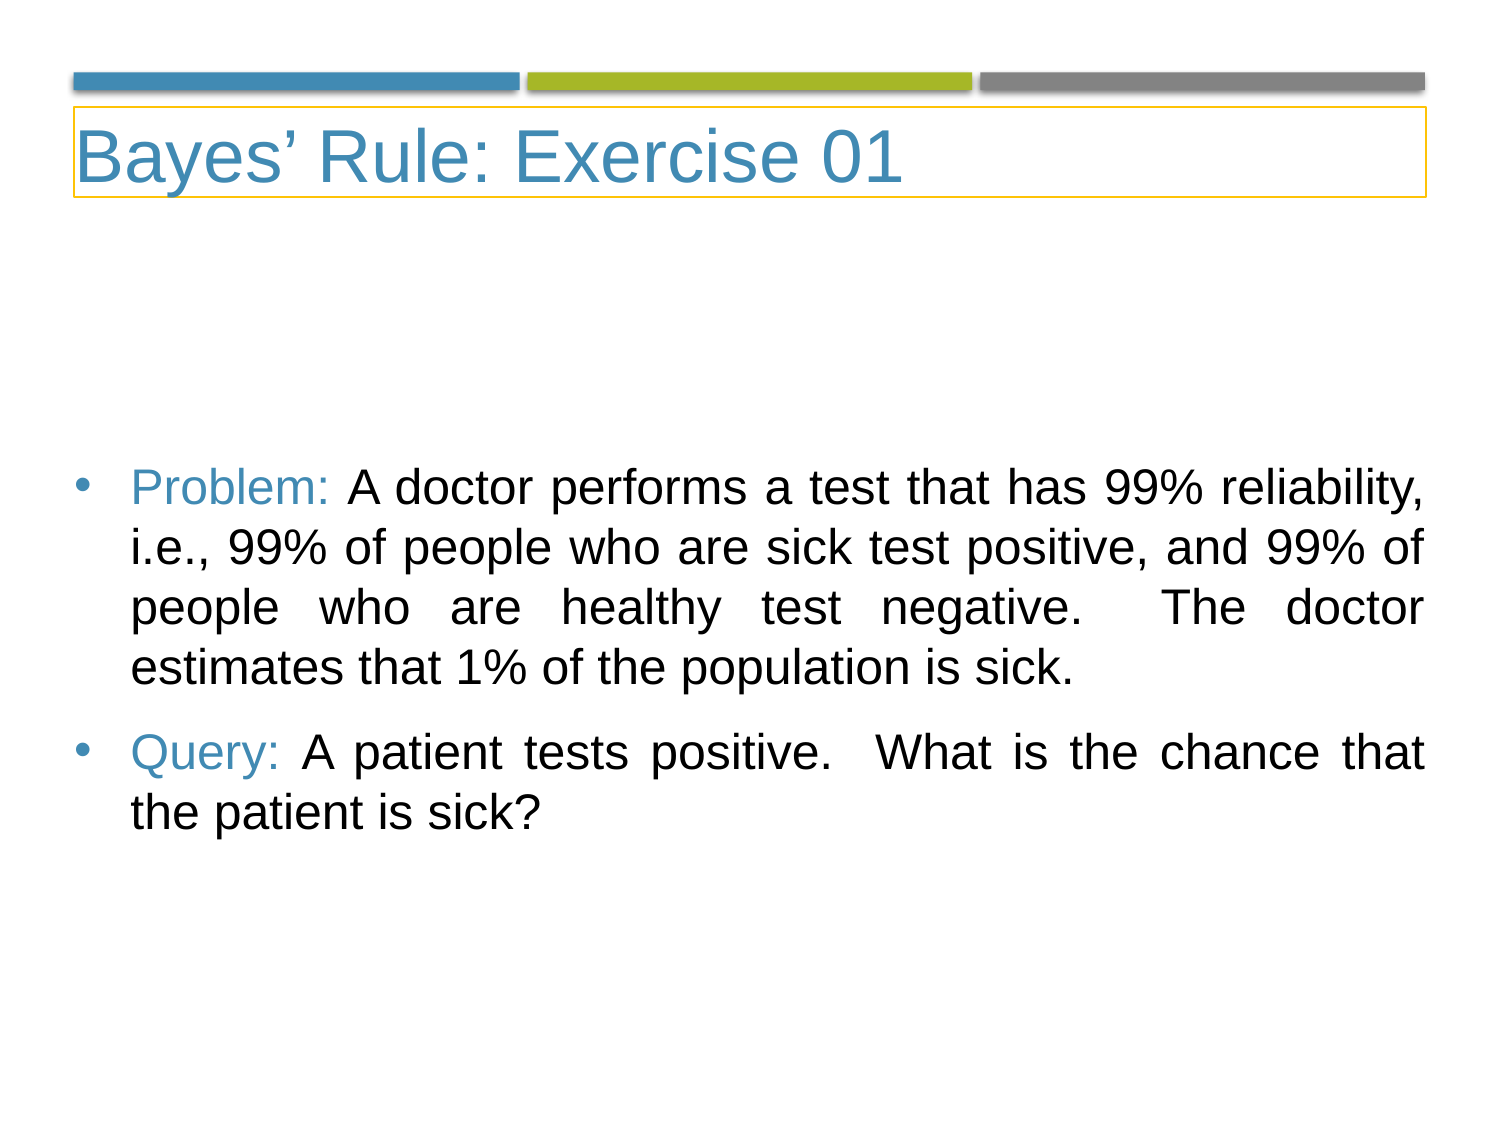

Bayes’ Rule: Exercise 01
Problem: A doctor performs a test that has 99% reliability, i.e., 99% of people who are sick test positive, and 99% of people who are healthy test negative.  The doctor estimates that 1% of the population is sick.
Query: A patient tests positive.  What is the chance that the patient is sick?